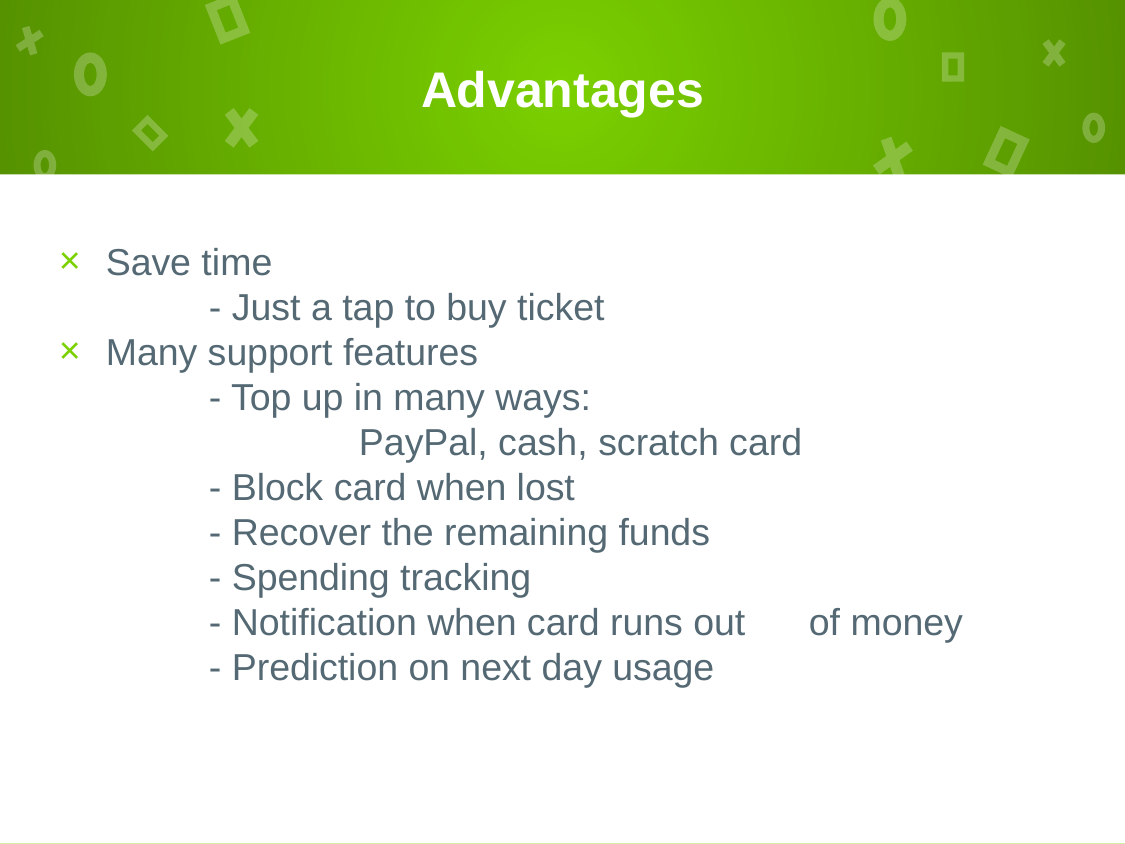

# Advantages
Save time
	- Just a tap to buy ticket
Many support features
	- Top up in many ways:
		PayPal, cash, scratch card
	- Block card when lost
	- Recover the remaining funds
	- Spending tracking
	- Notification when card runs out 	of money
	- Prediction on next day usage